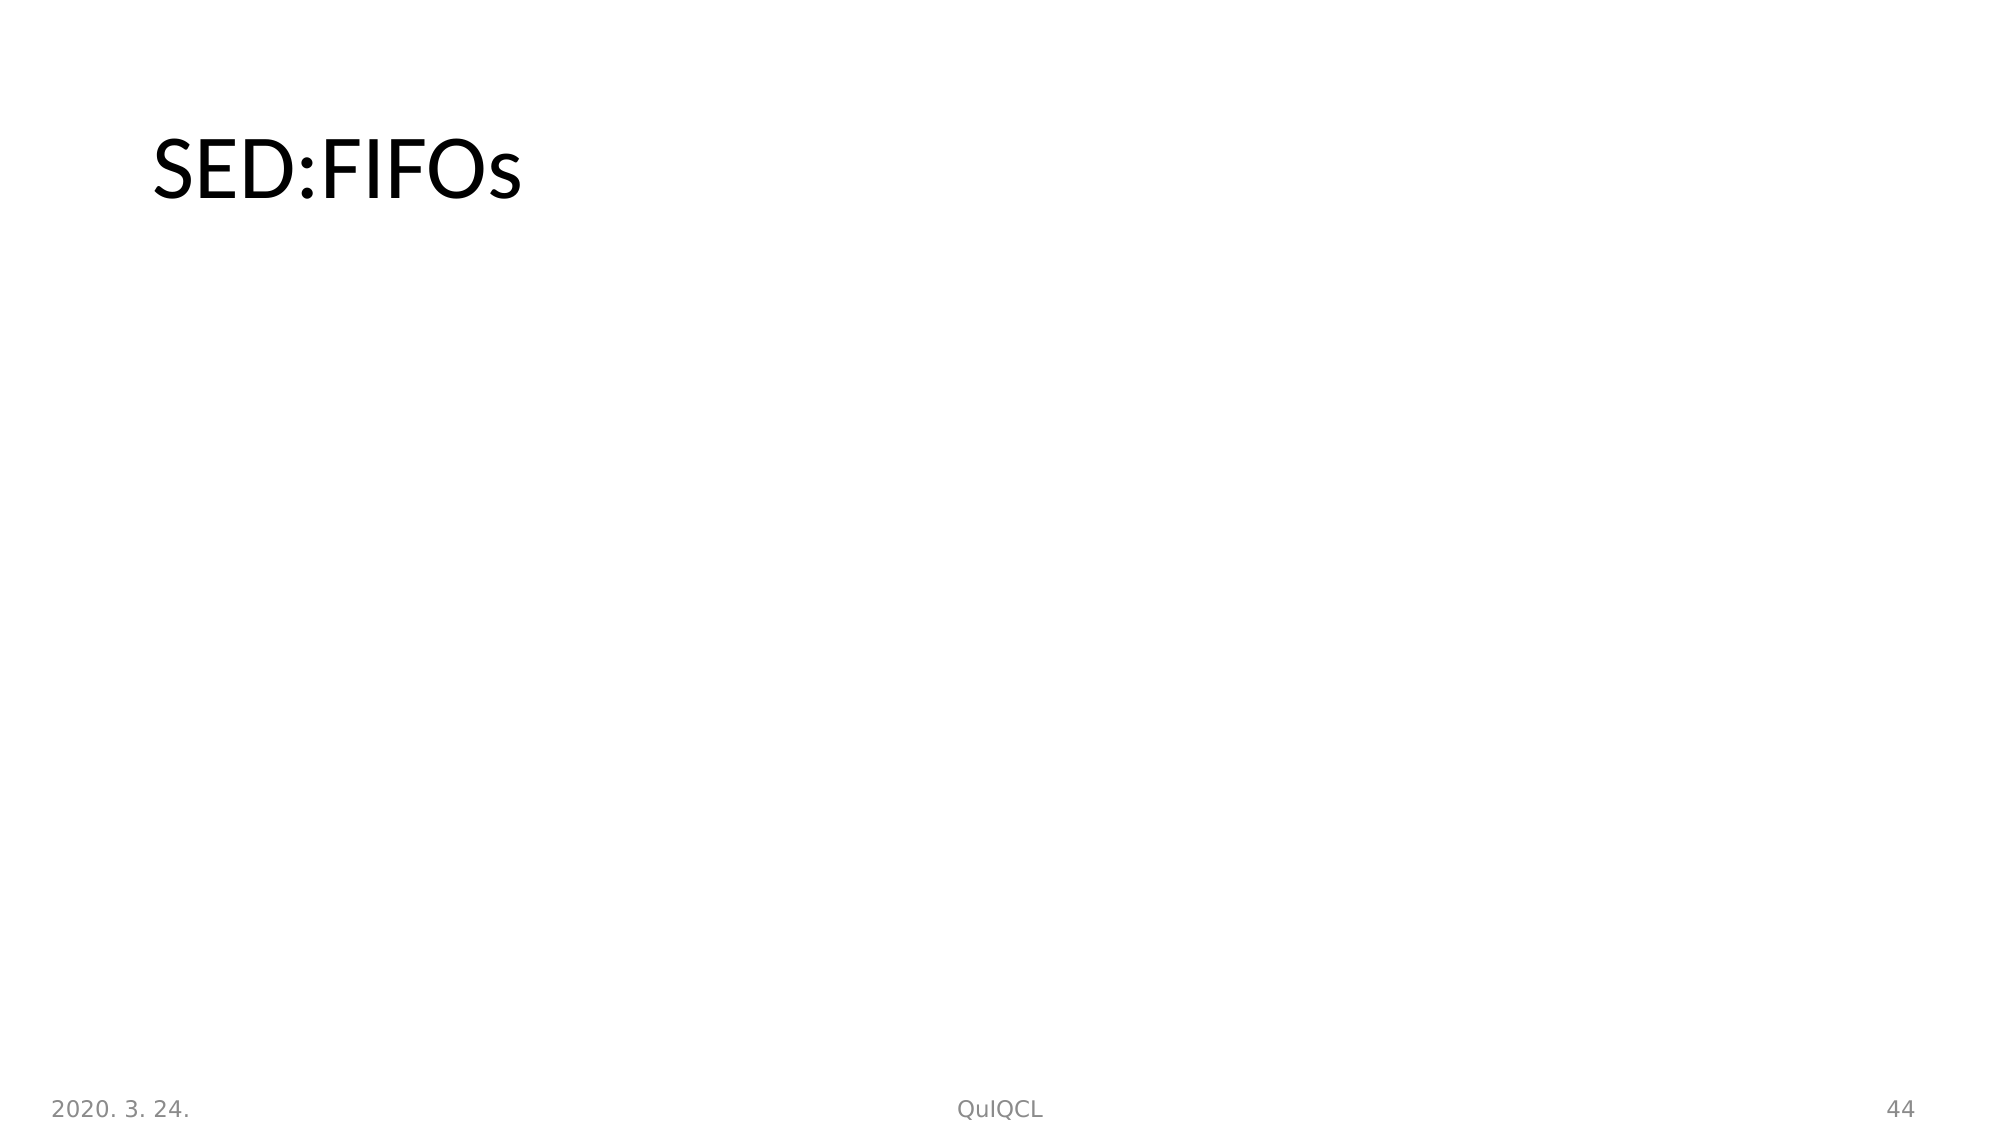

# SED:FIFOs
2020. 3. 24.
QuIQCL
44